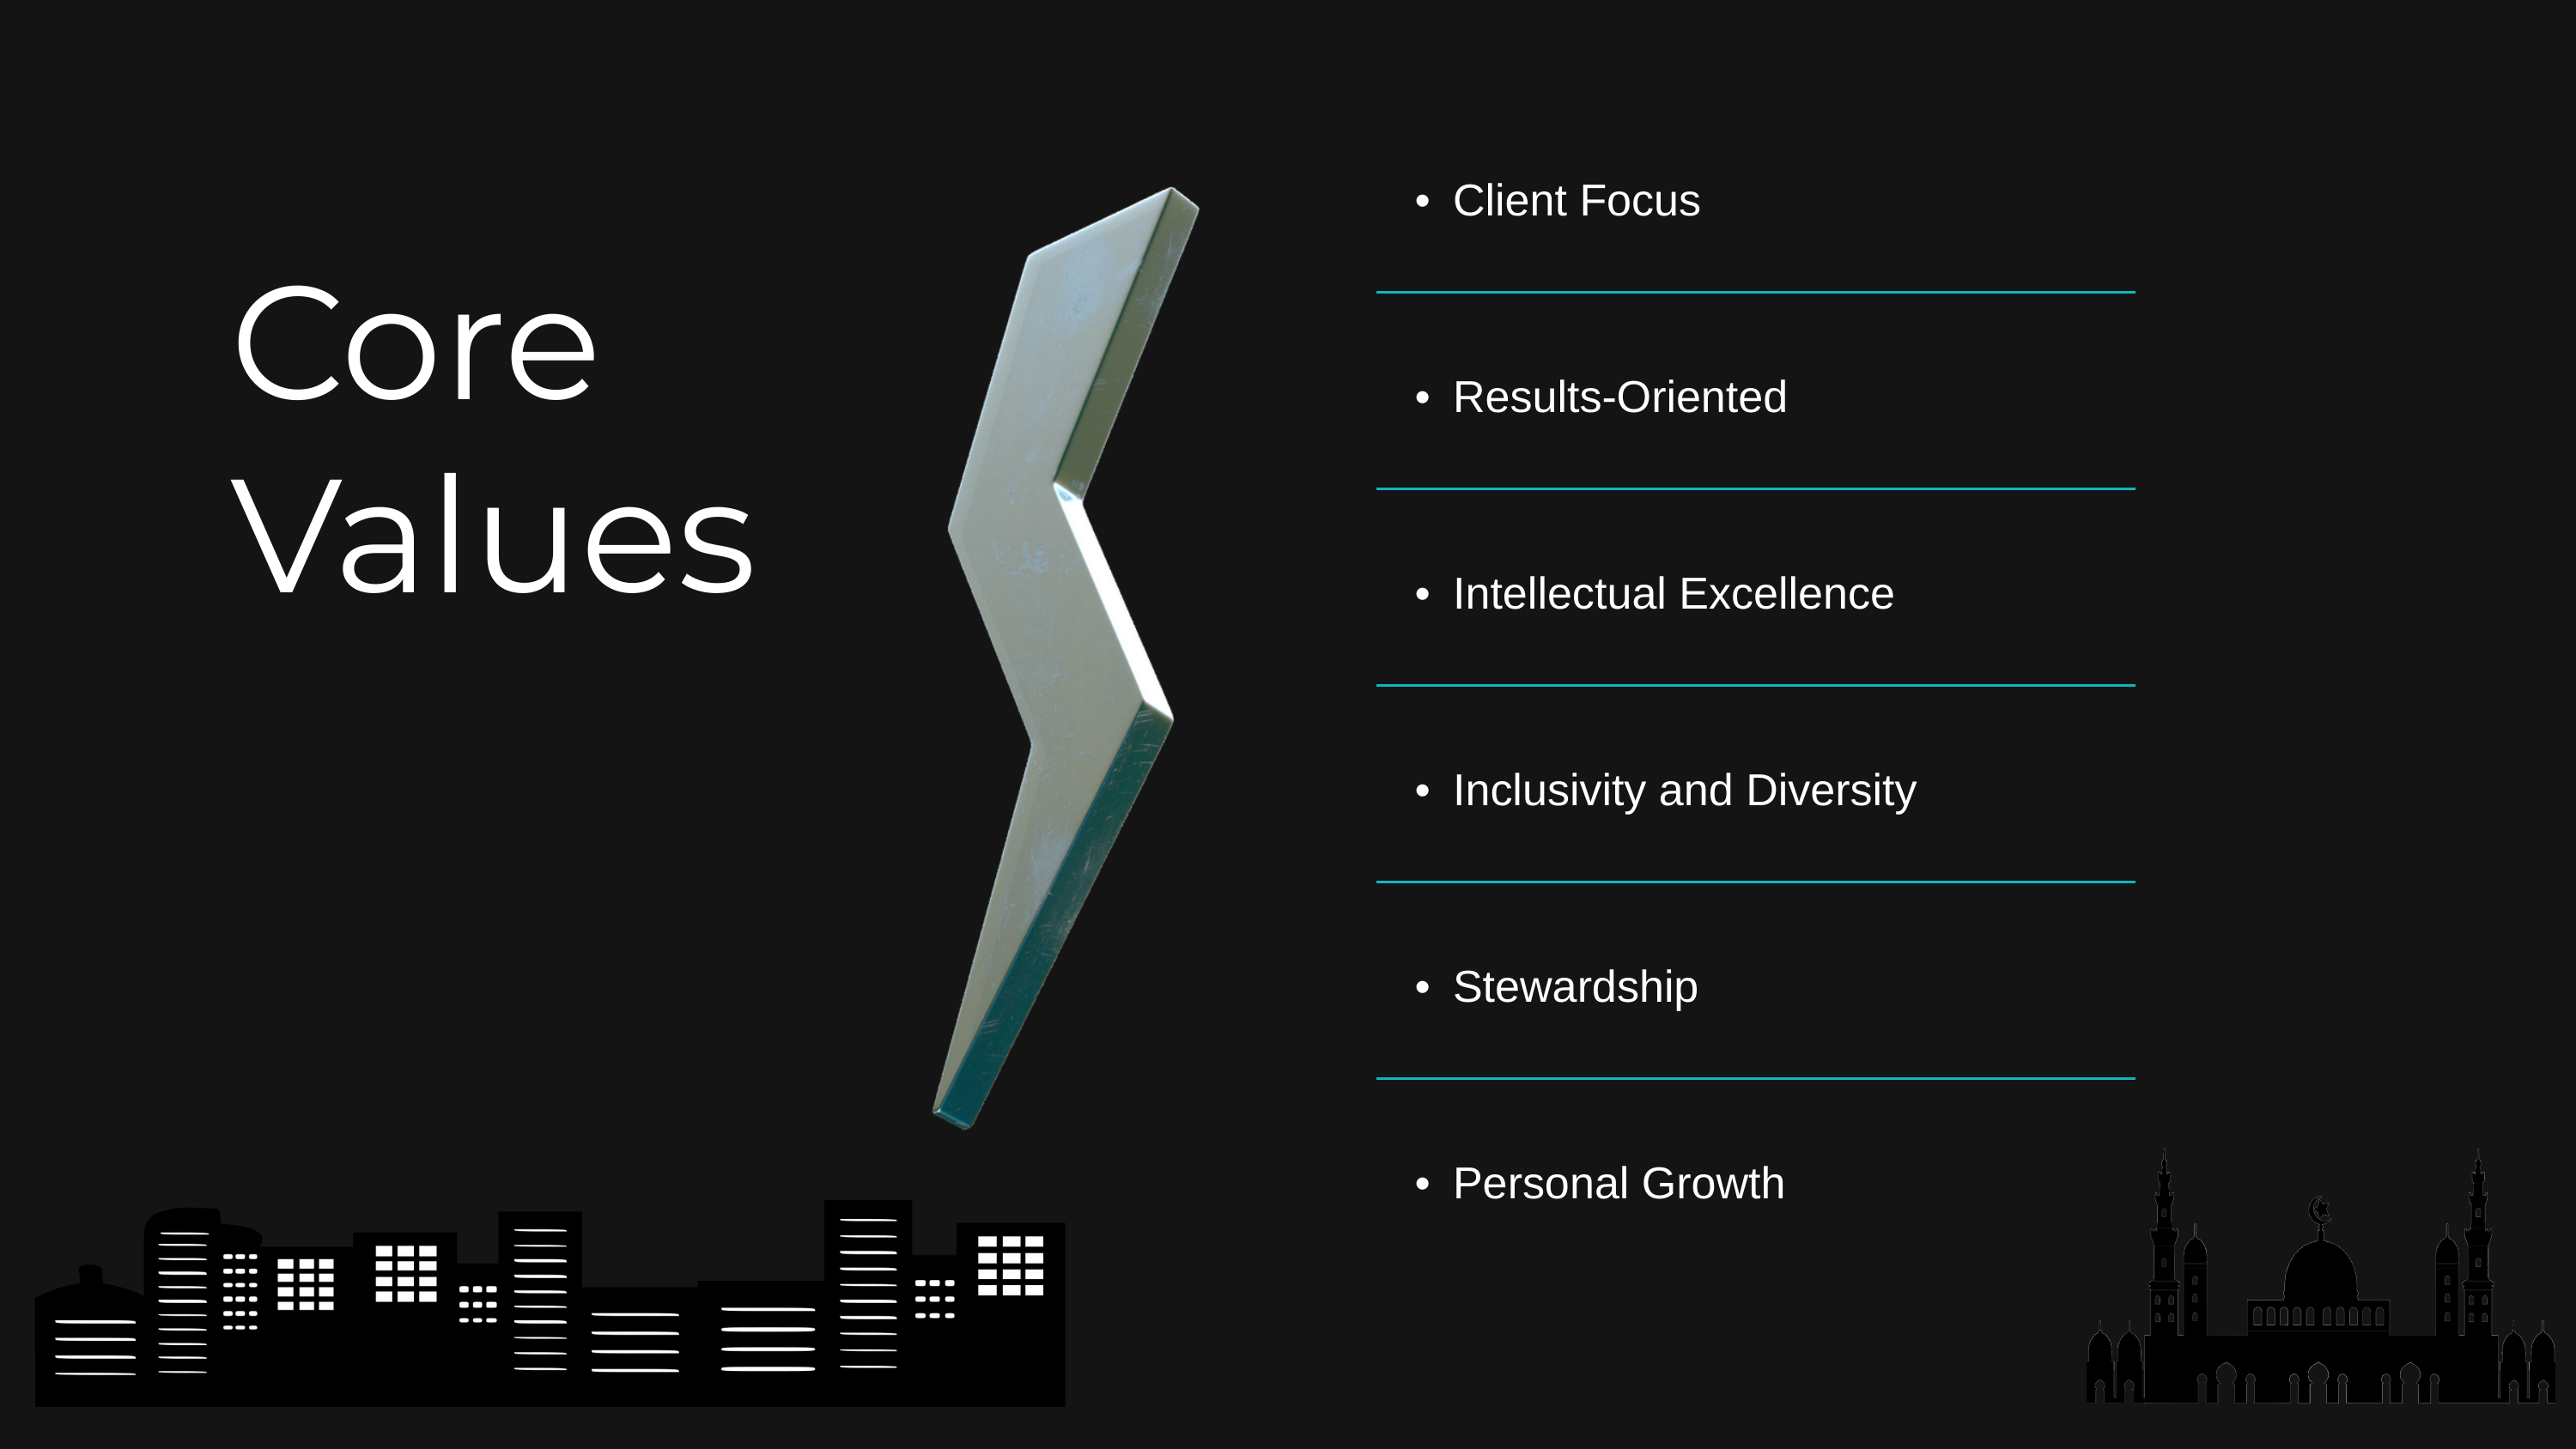

| Client Focus |
| --- |
| Results-Oriented |
| Intellectual Excellence |
| Inclusivity and Diversity |
| Stewardship |
| Personal Growth |

Core Values